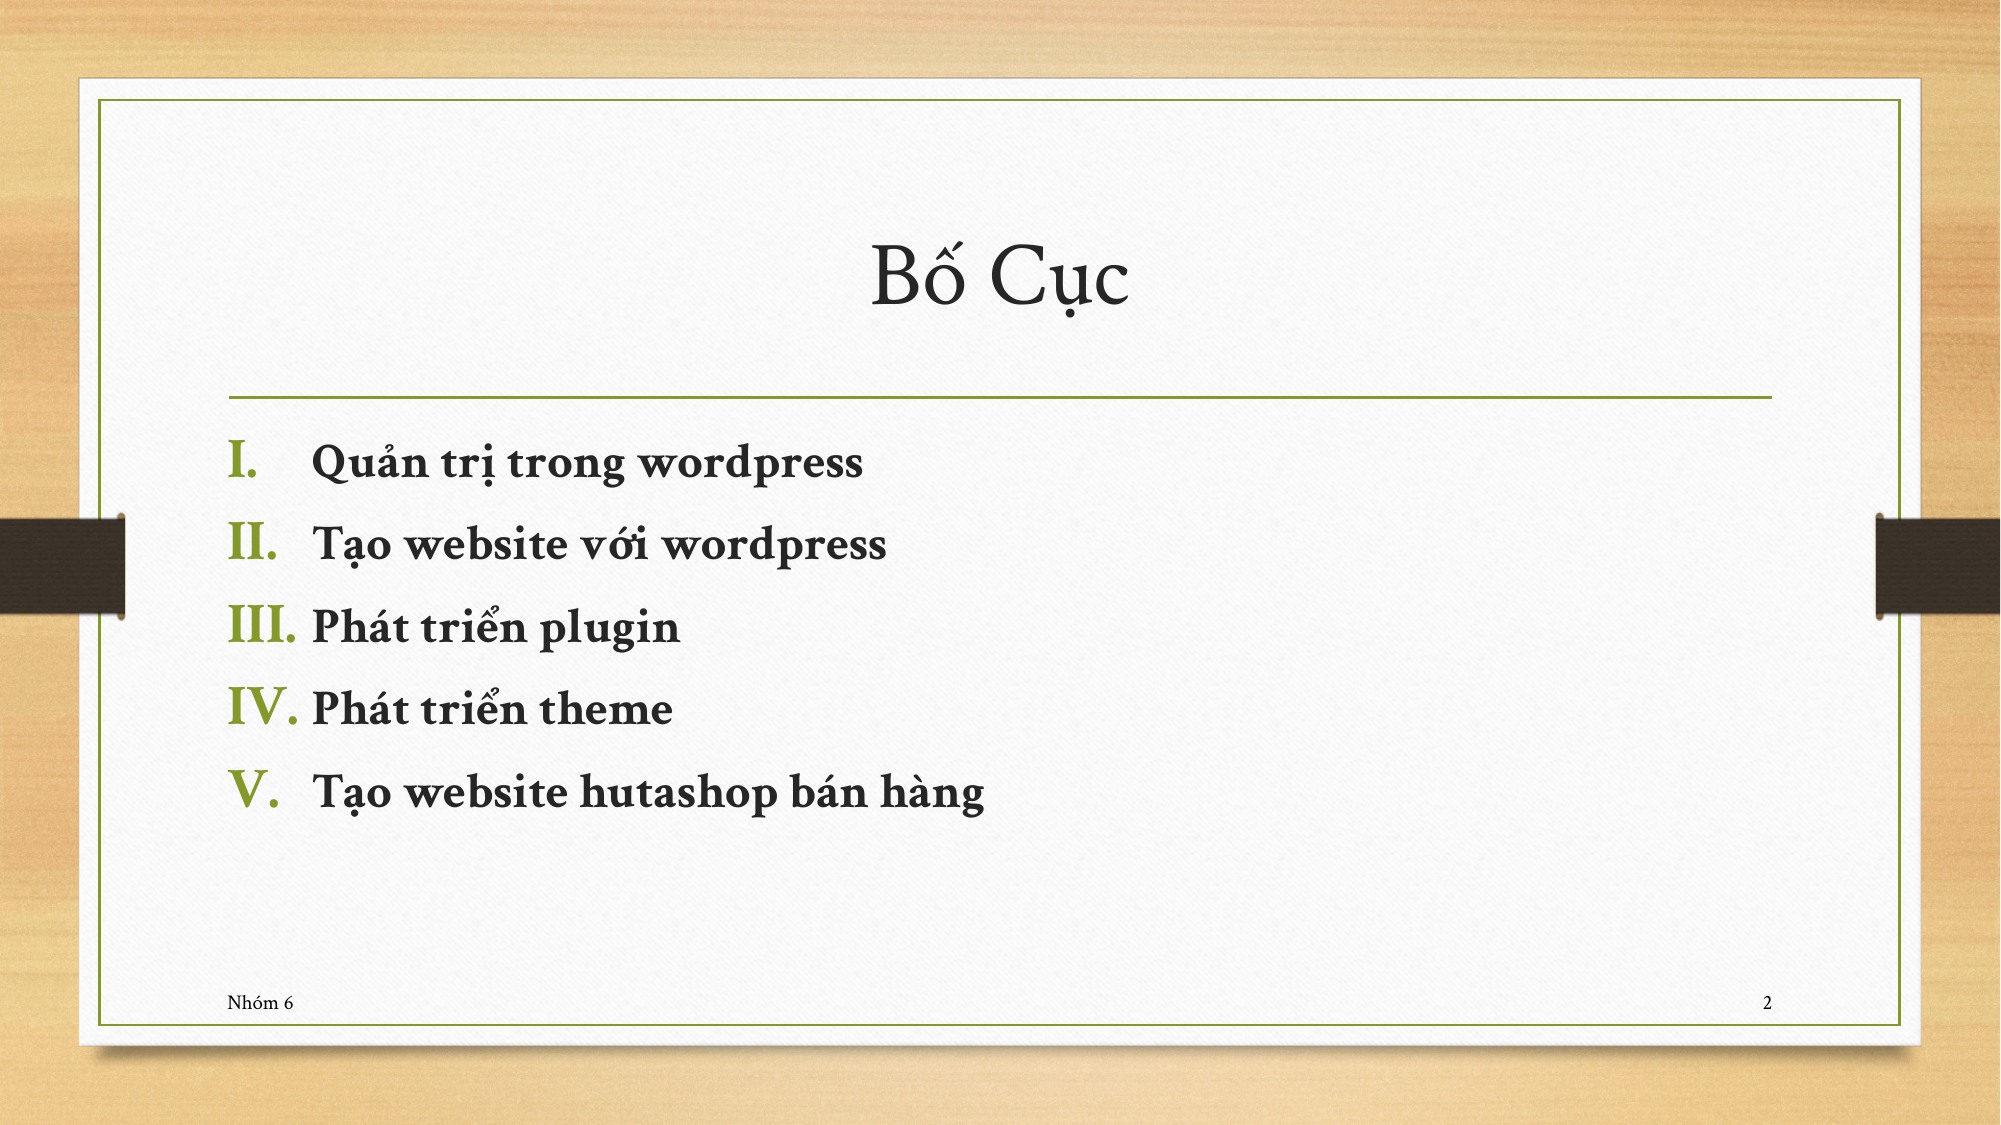

# Bố Cục
Quản trị trong wordpress
Tạo website với wordpress
Phát triển plugin
Phát triển theme
Tạo website hutashop bán hàng
Nhóm 6
2